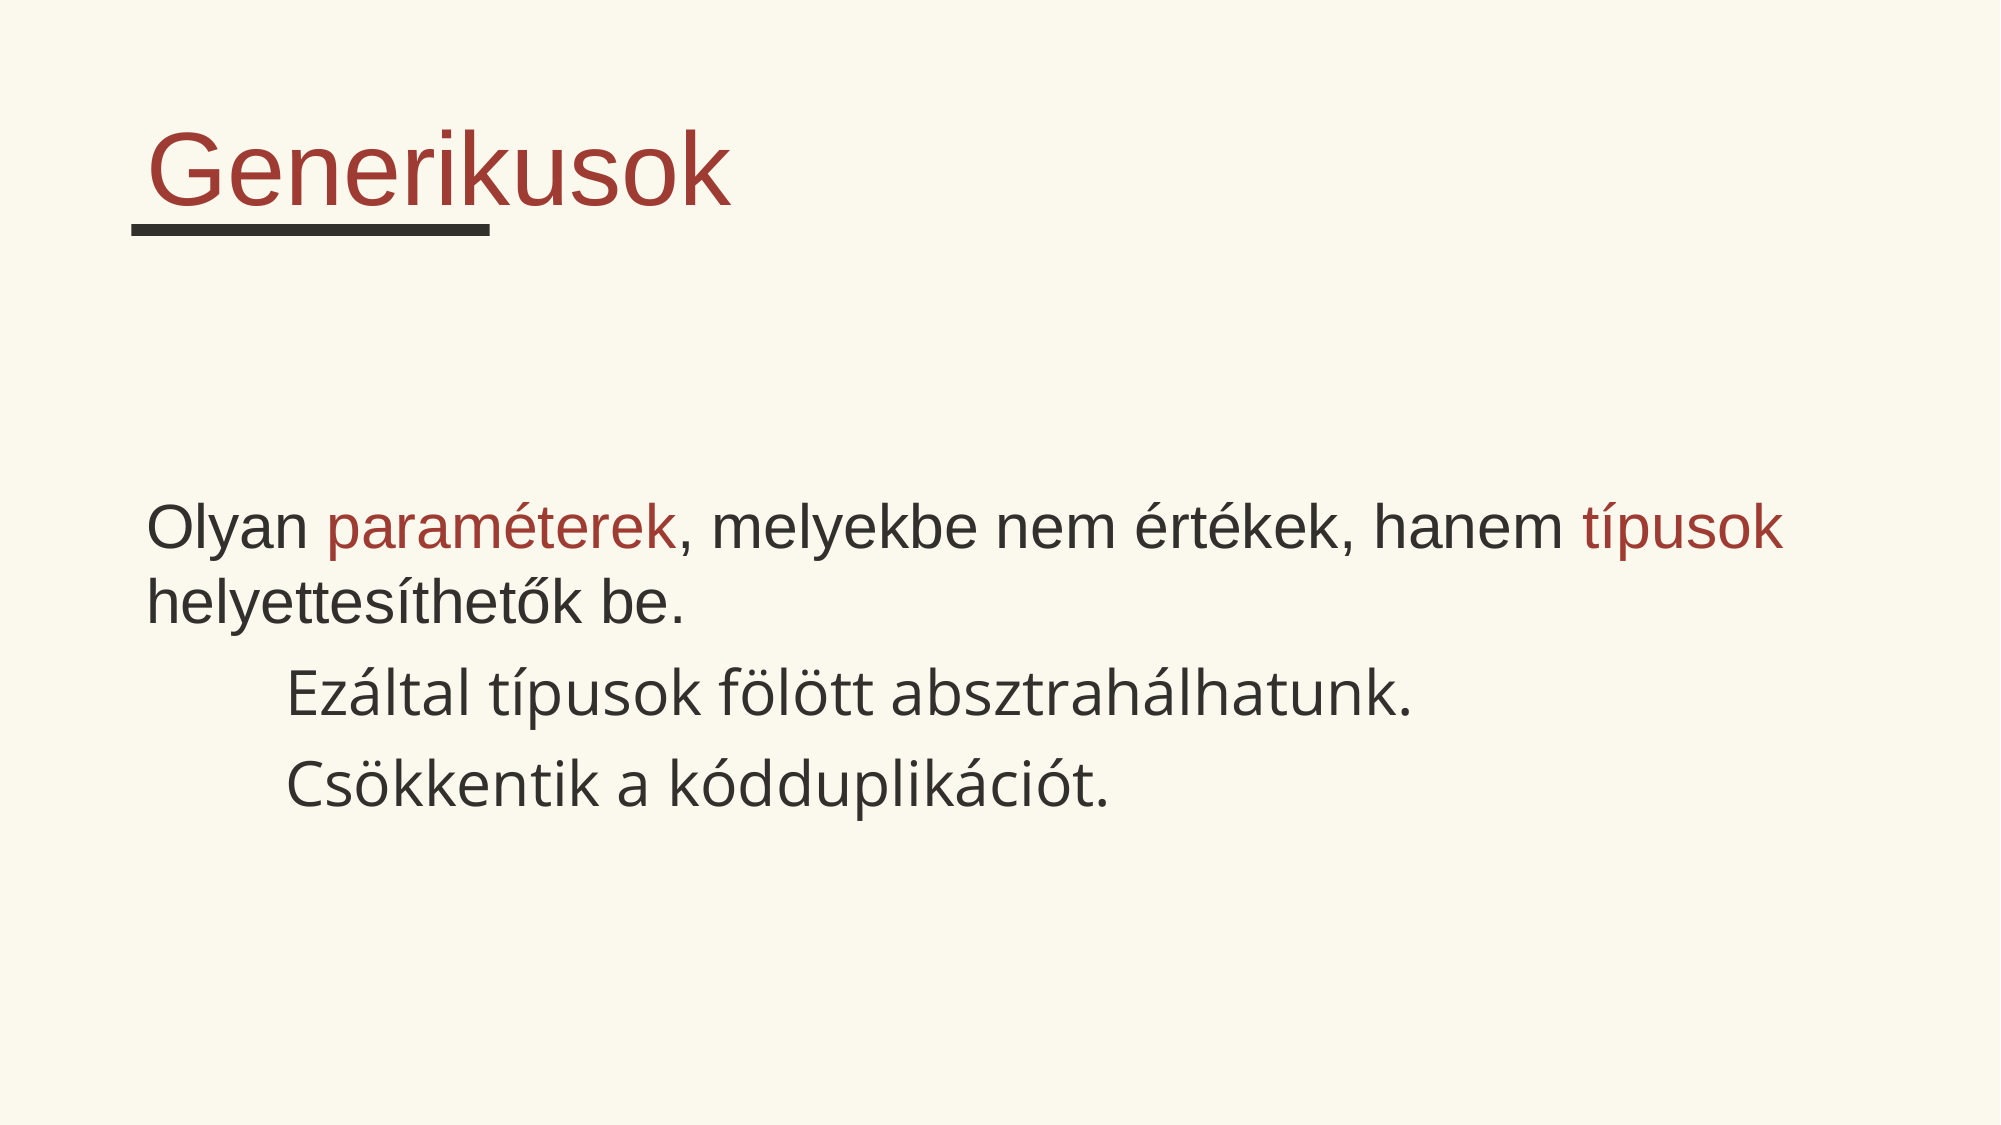

Generikusok

Olyan paraméterek, melyekbe nem értékek, hanem típusok helyettesíthetők be.
Ezáltal típusok fölött absztrahálhatunk.
Csökkentik a kódduplikációt.